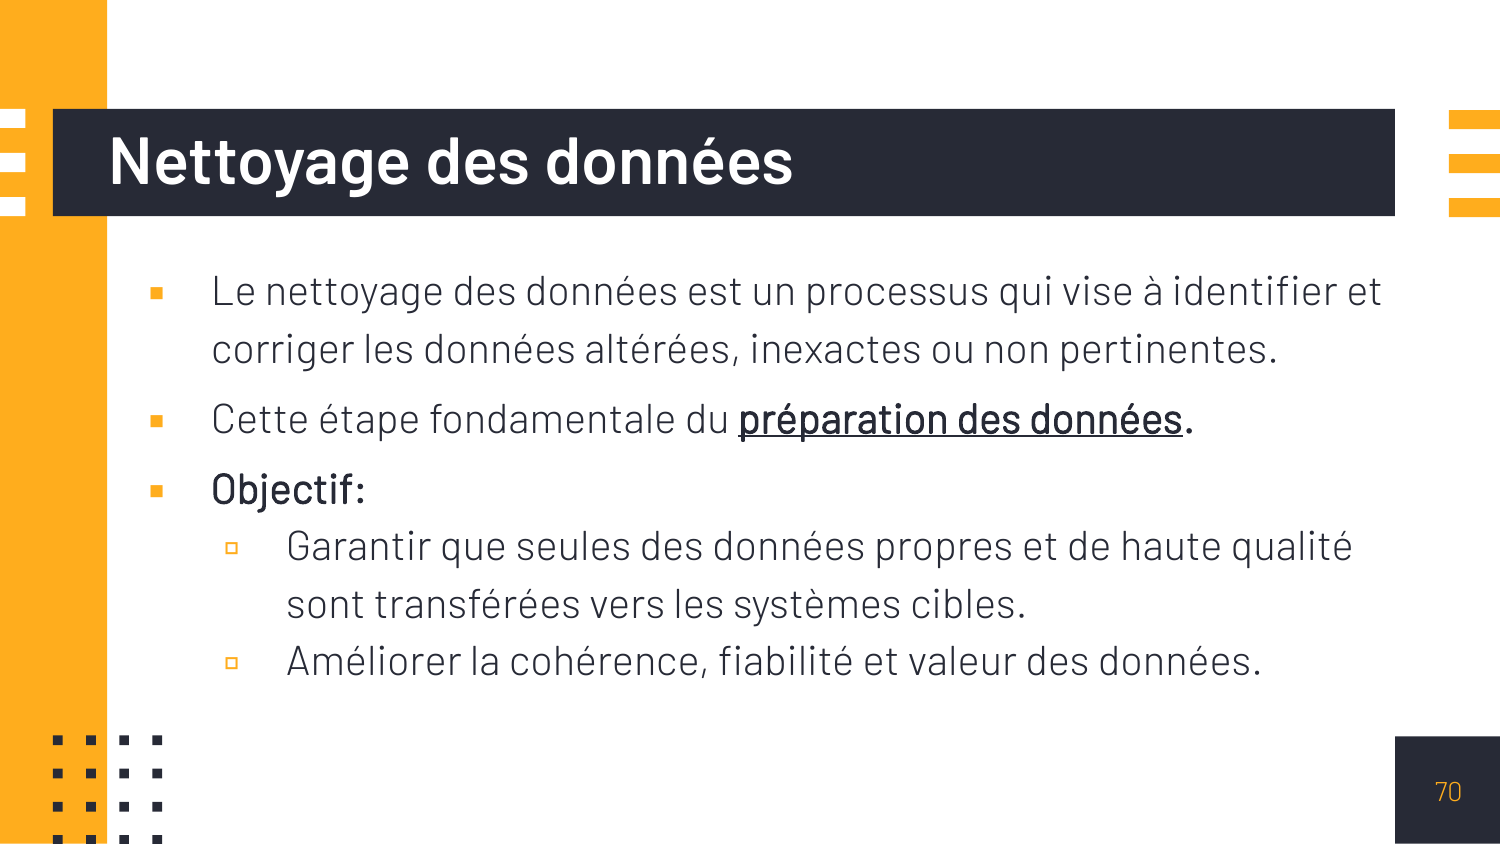

# Nettoyage des données
Le nettoyage des données est un processus qui vise à identifier et corriger les données altérées, inexactes ou non pertinentes.
Cette étape fondamentale du préparation des données.
Objectif:
Garantir que seules des données propres et de haute qualité sont transférées vers les systèmes cibles.
Améliorer la cohérence, fiabilité et valeur des données.
70